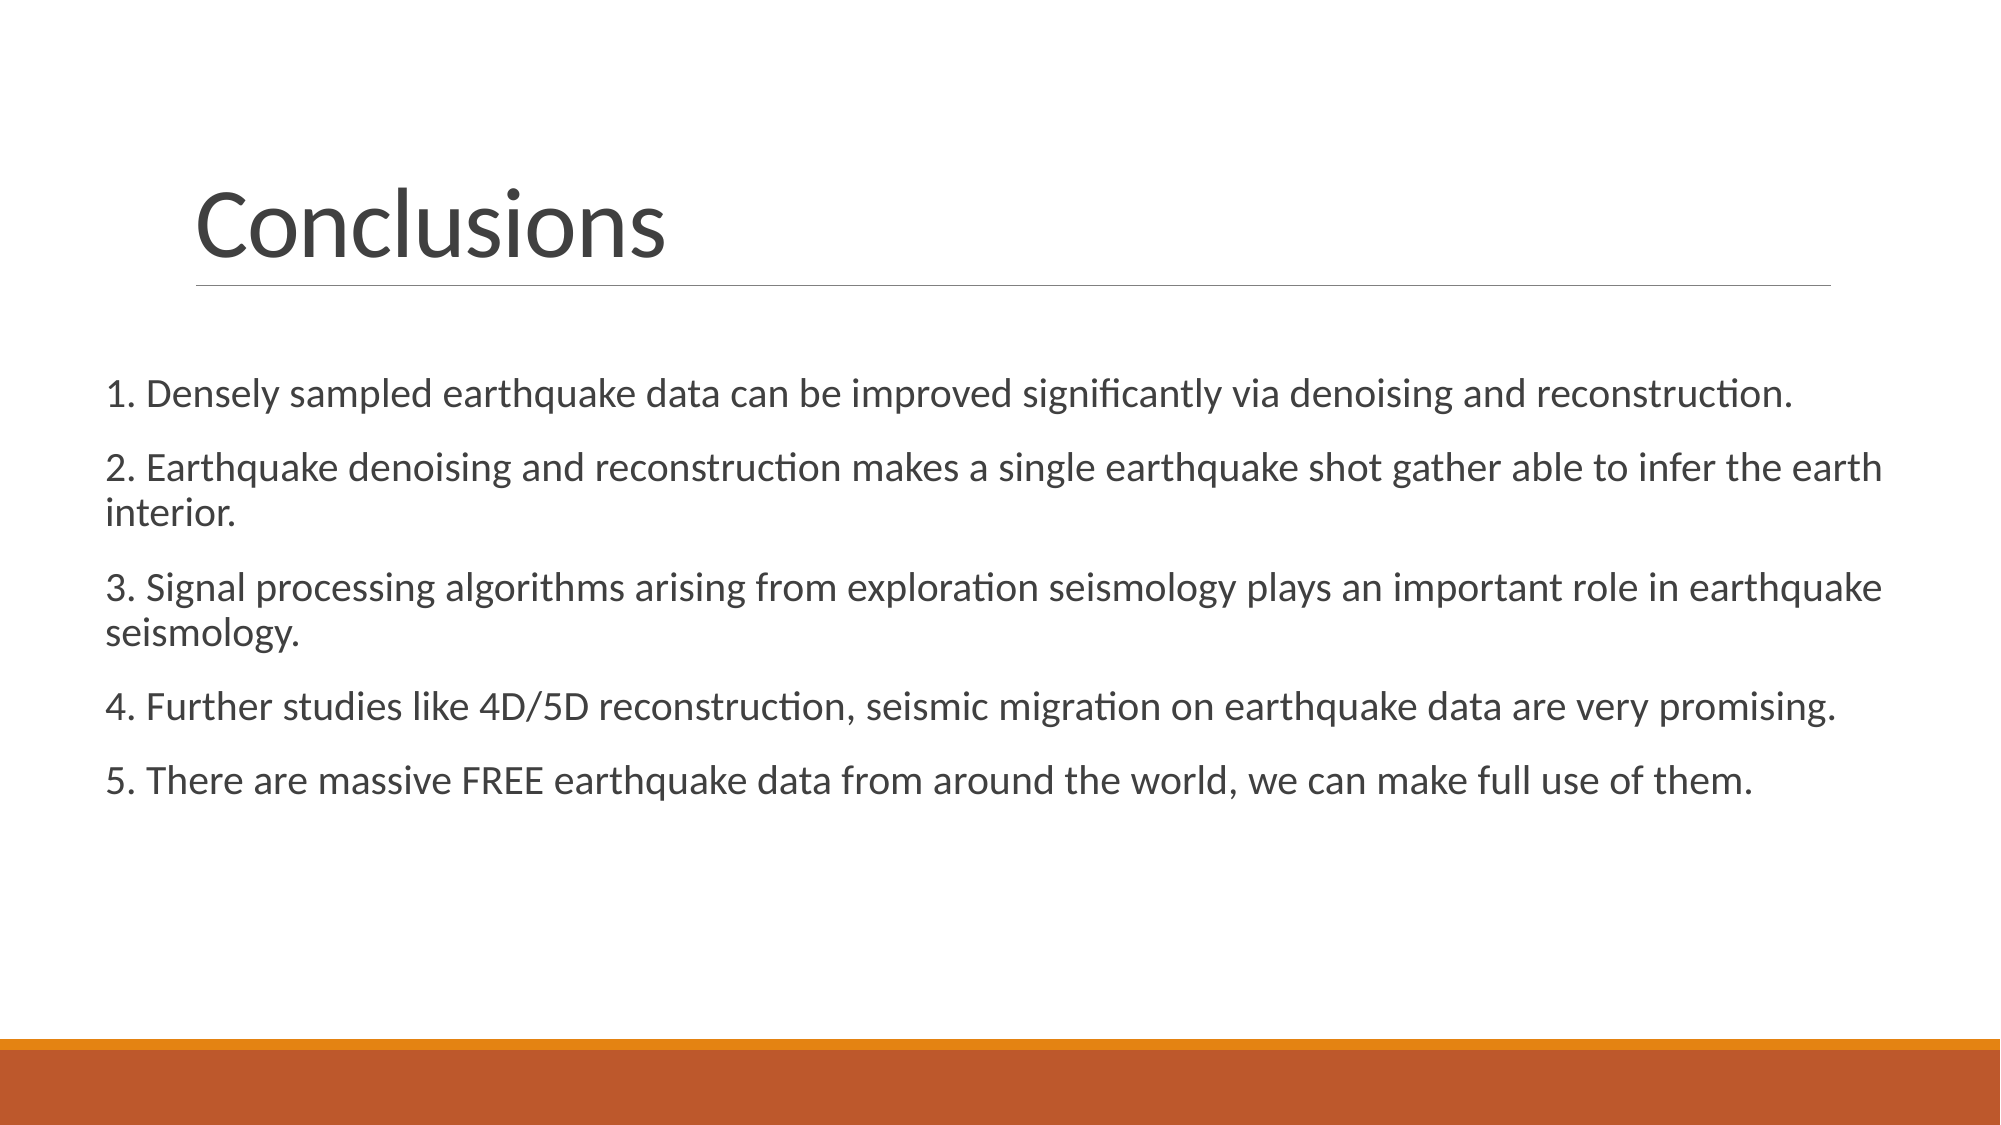

# Conclusions

1. Densely sampled earthquake data can be improved significantly via denoising and reconstruction.
2. Earthquake denoising and reconstruction makes a single earthquake shot gather able to infer the earth interior.
3. Signal processing algorithms arising from exploration seismology plays an important role in earthquake seismology.
4. Further studies like 4D/5D reconstruction, seismic migration on earthquake data are very promising.
5. There are massive FREE earthquake data from around the world, we can make full use of them.